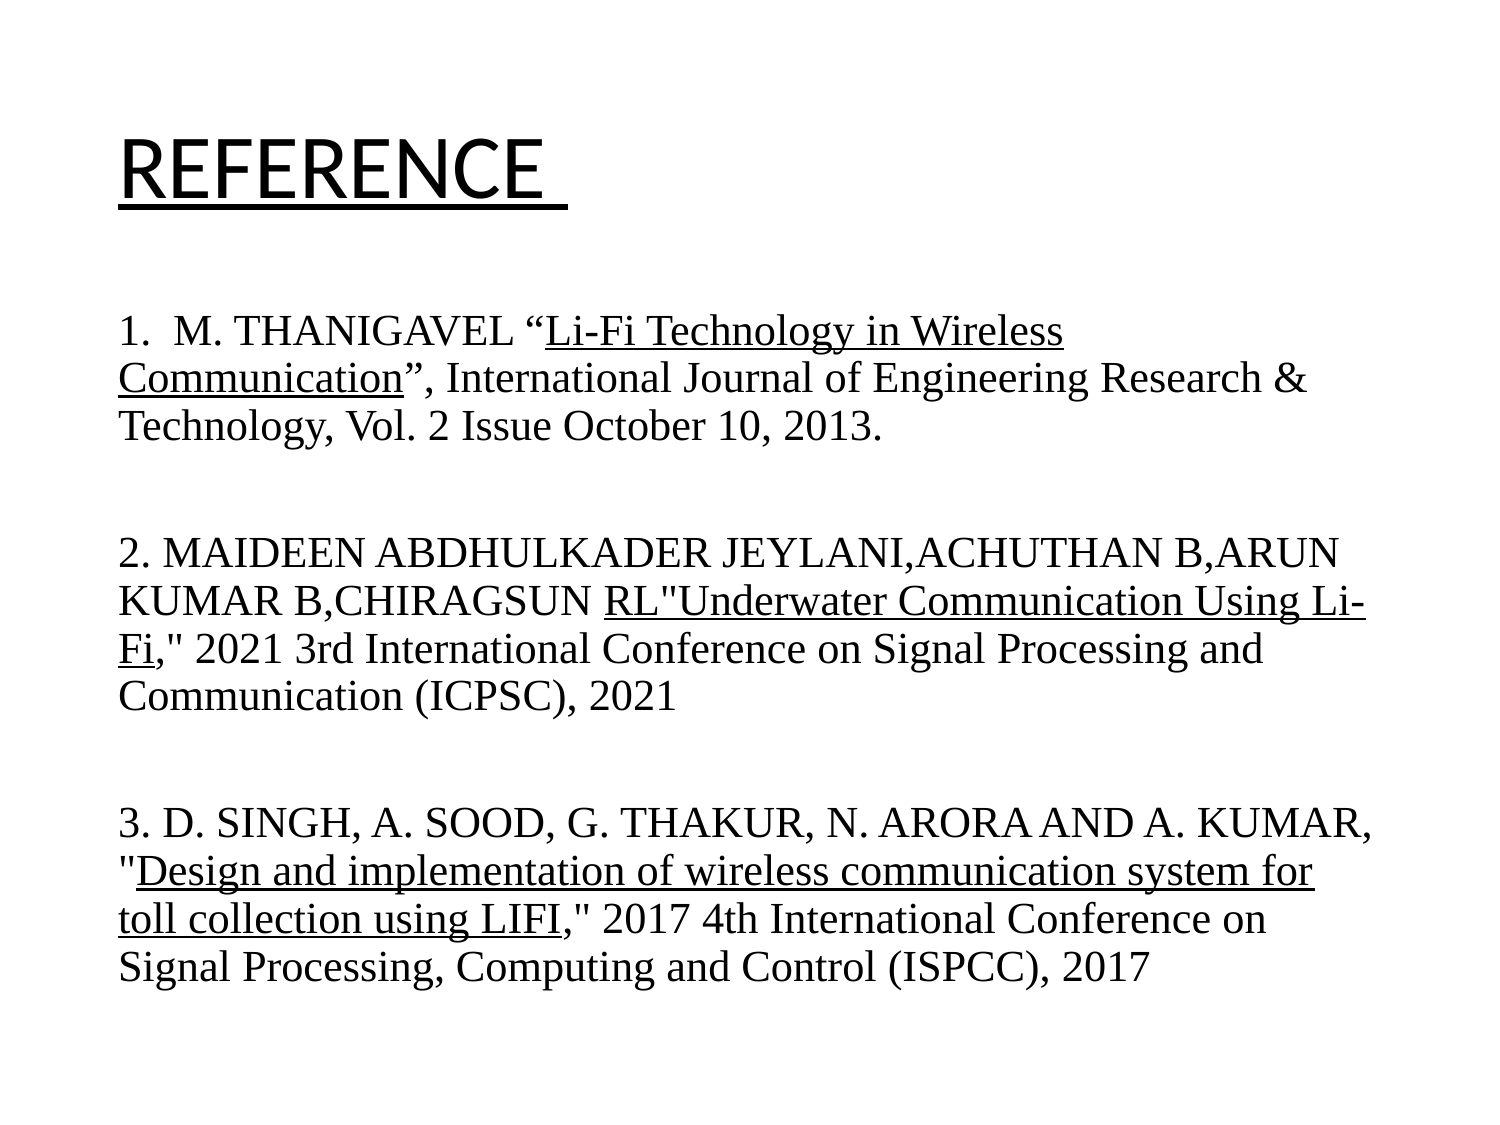

# REFERENCE
1.  M. THANIGAVEL “Li-Fi Technology in Wireless Communication”, International Journal of Engineering Research & Technology, Vol. 2 Issue October 10, 2013.

2. MAIDEEN ABDHULKADER JEYLANI,ACHUTHAN B,ARUN KUMAR B,CHIRAGSUN RL"Underwater Communication Using Li-Fi," 2021 3rd International Conference on Signal Processing and Communication (ICPSC), 2021

3. D. SINGH, A. SOOD, G. THAKUR, N. ARORA AND A. KUMAR, "Design and implementation of wireless communication system for toll collection using LIFI," 2017 4th International Conference on Signal Processing, Computing and Control (ISPCC), 2017